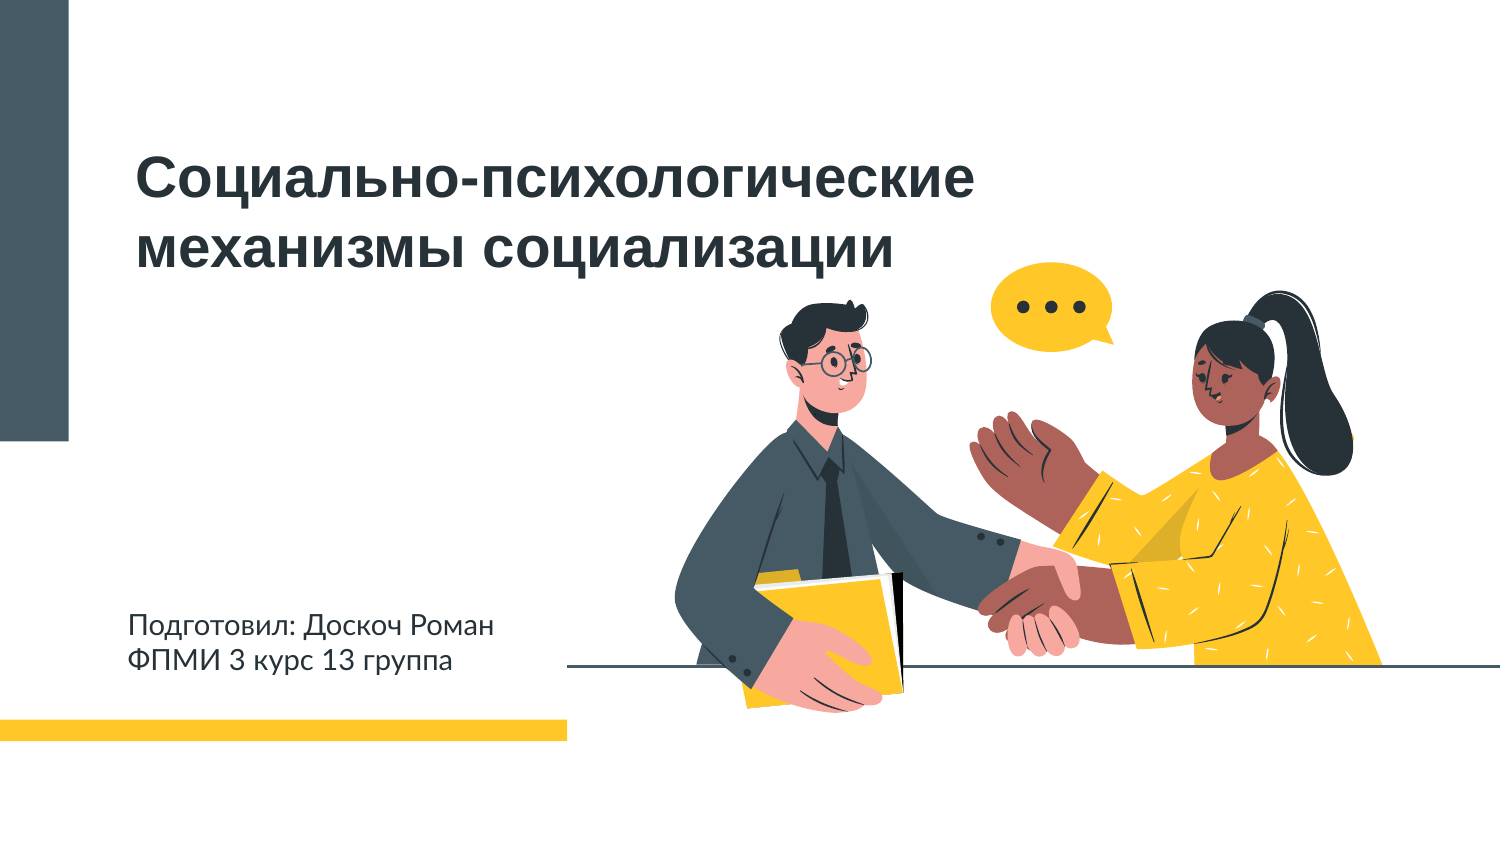

# Социально-психологические механизмы социализации

Подготовил: Доскоч Роман ФПМИ 3 курс 13 группа